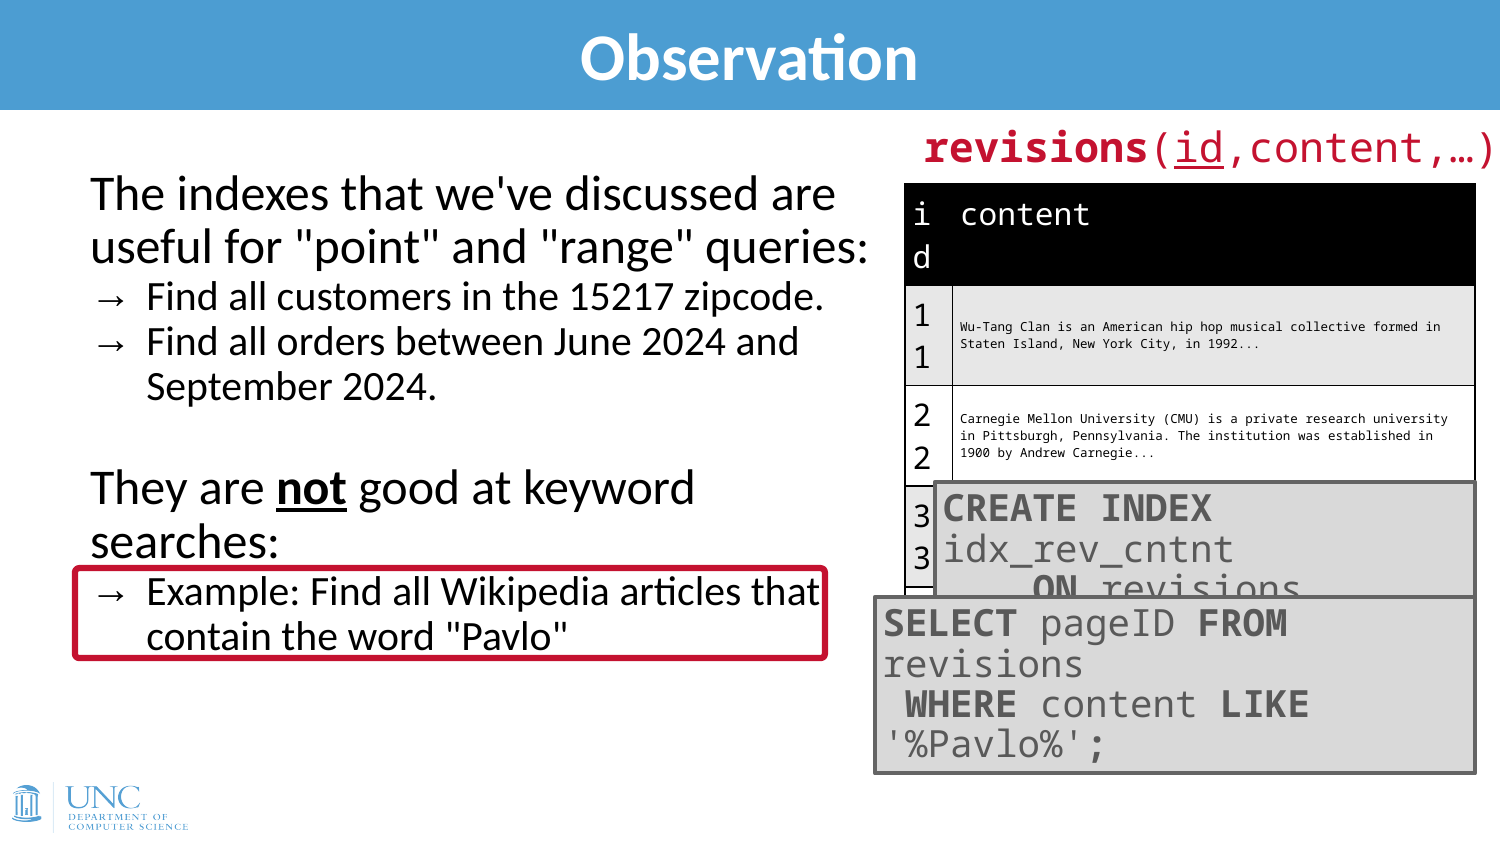

# Observation
35
revisions(id,content,…)
The indexes that we've discussed are useful for "point" and "range" queries:
Find all customers in the 15217 zipcode.
Find all orders between June 2024 and September 2024.

They are not good at keyword searches:
Example: Find all Wikipedia articles that contain the word "Pavlo"
| id | content |
| --- | --- |
| 11 | Wu-Tang Clan is an American hip hop musical collective formed in Staten Island, New York City, in 1992... |
| 22 | Carnegie Mellon University (CMU) is a private research university in Pittsburgh, Pennsylvania. The institution was established in 1900 by Andrew Carnegie... |
| 33 | In computing, a database is an organized collection of data or a type of data store based on the use of a database management system (DBMS), the software... |
| 44 | Andrew Pavlo, best known as Andy Pavlo, is an associate professor of Computer Science at Carnegie Mellon University. He conducts research on database... |
CREATE INDEX idx_rev_cntnt
    ON revisions (content);

SELECT pageID FROM revisions
 WHERE content LIKE '%Pavlo%';